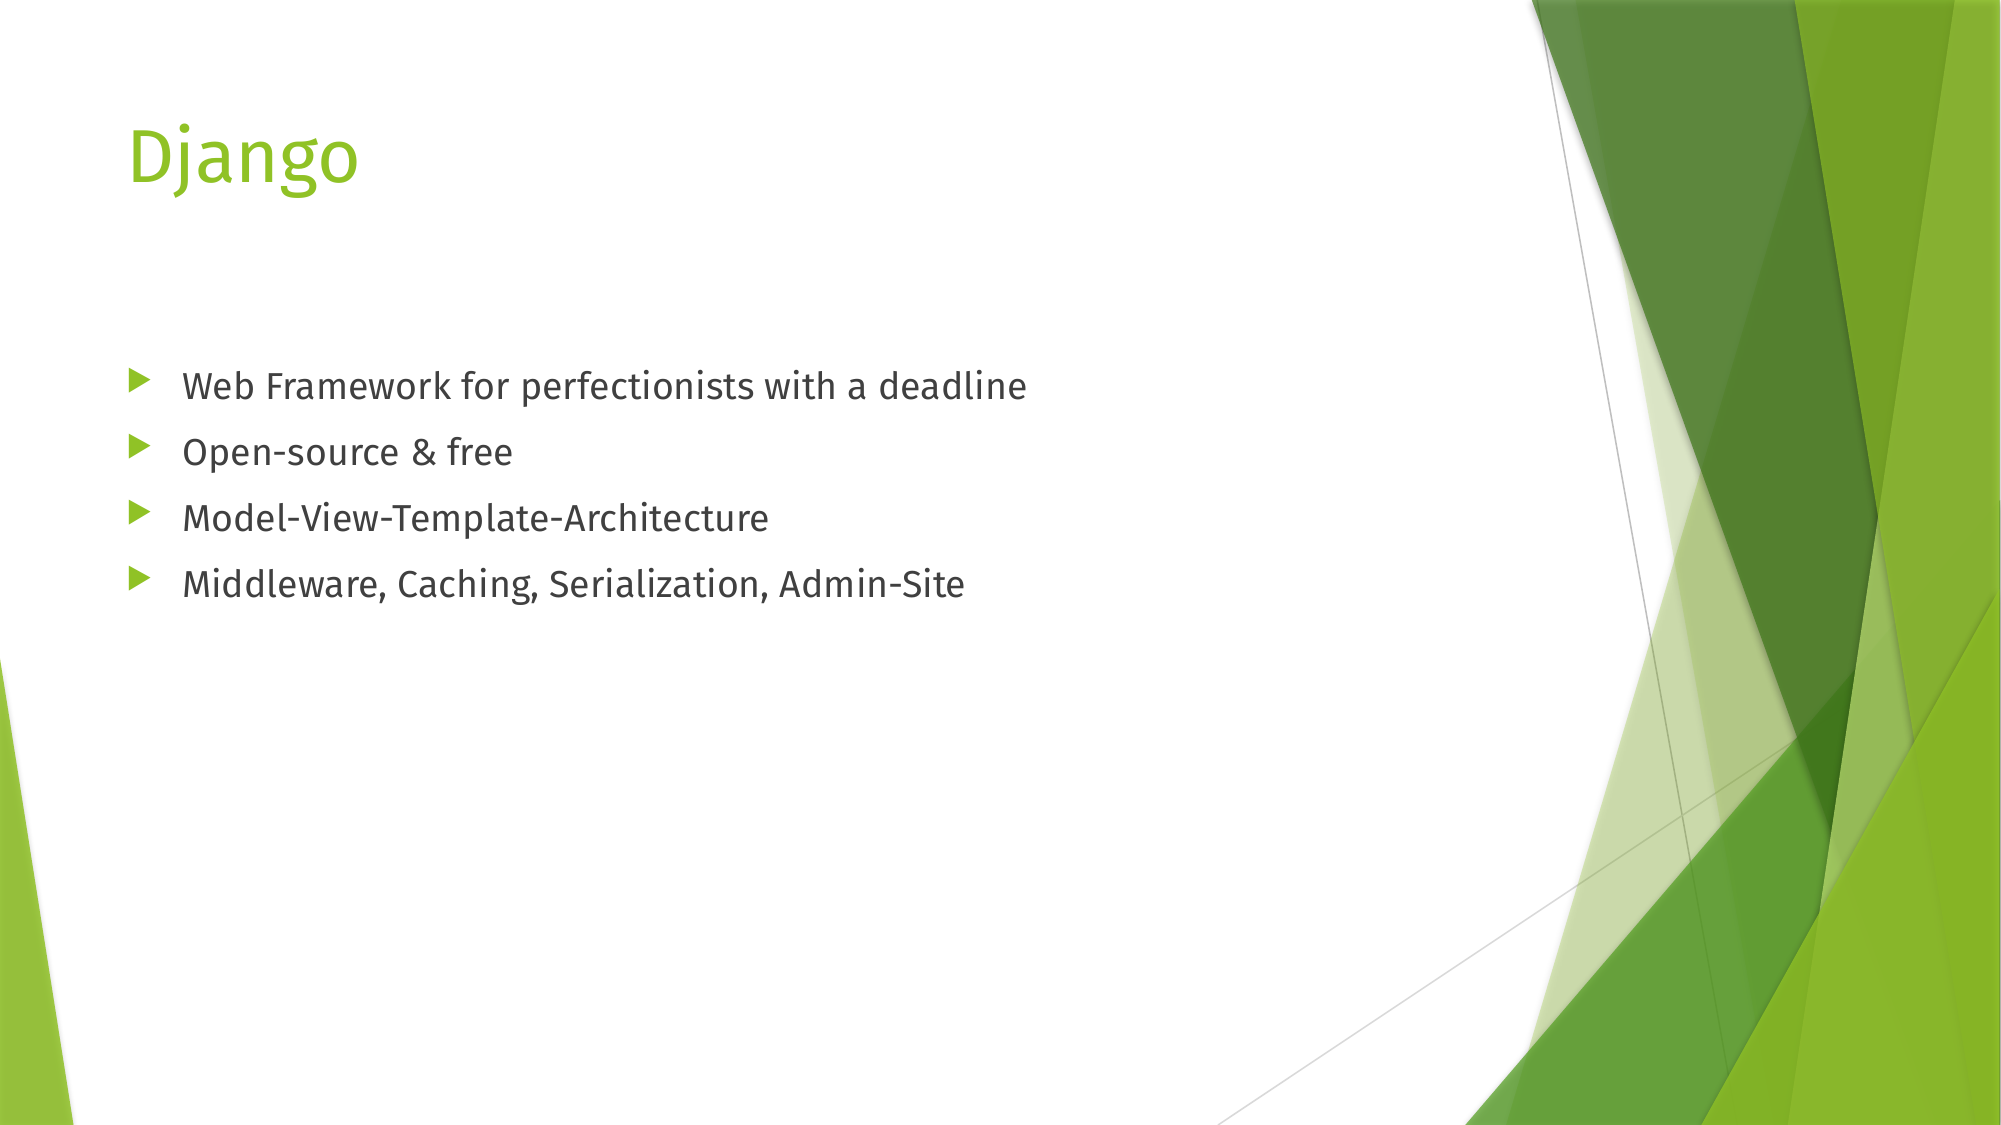

# Django
Web Framework for perfectionists with a deadline
Open-source & free
Model-View-Template-Architecture
Middleware, Caching, Serialization, Admin-Site